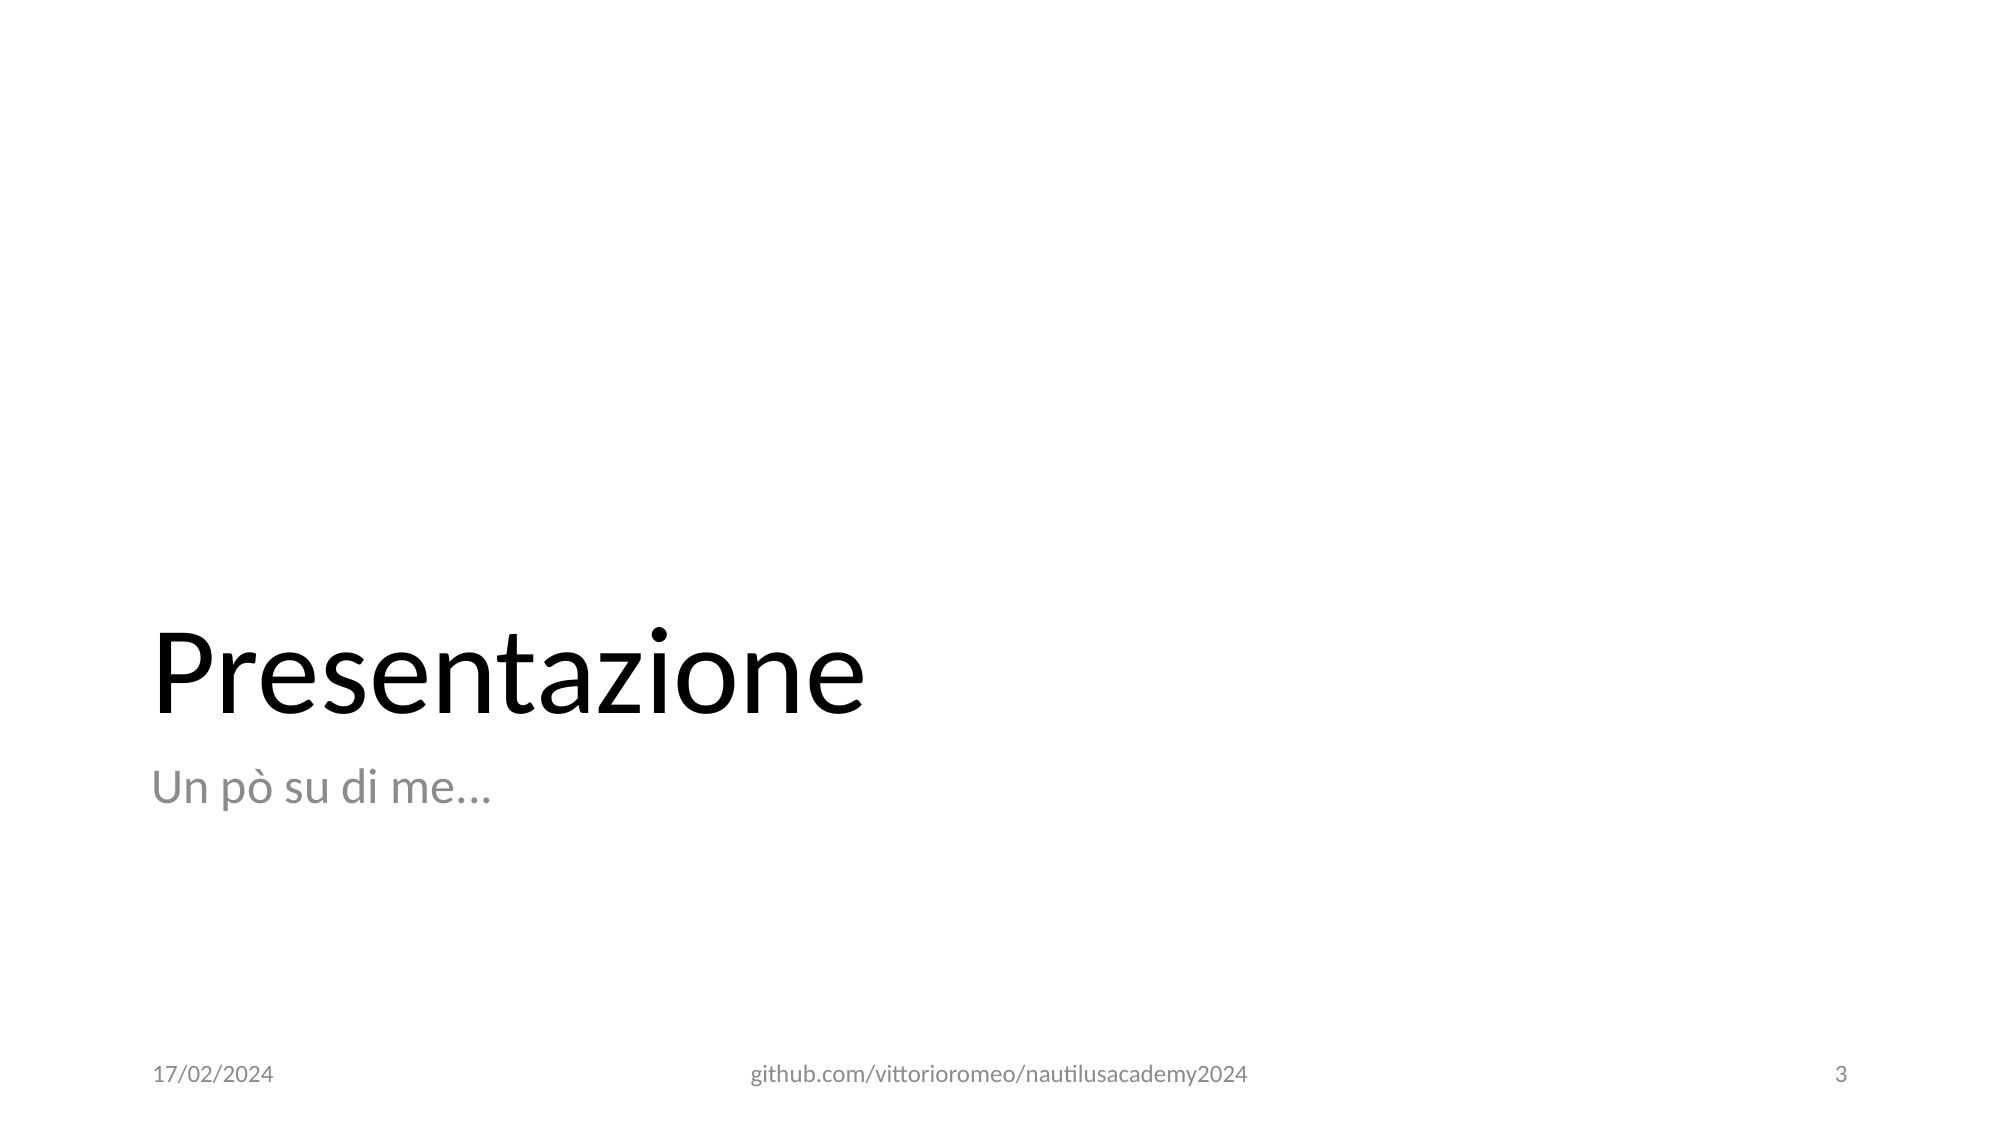

# Presentazione
Un pò su di me...
17/02/2024
github.com/vittorioromeo/nautilusacademy2024
3